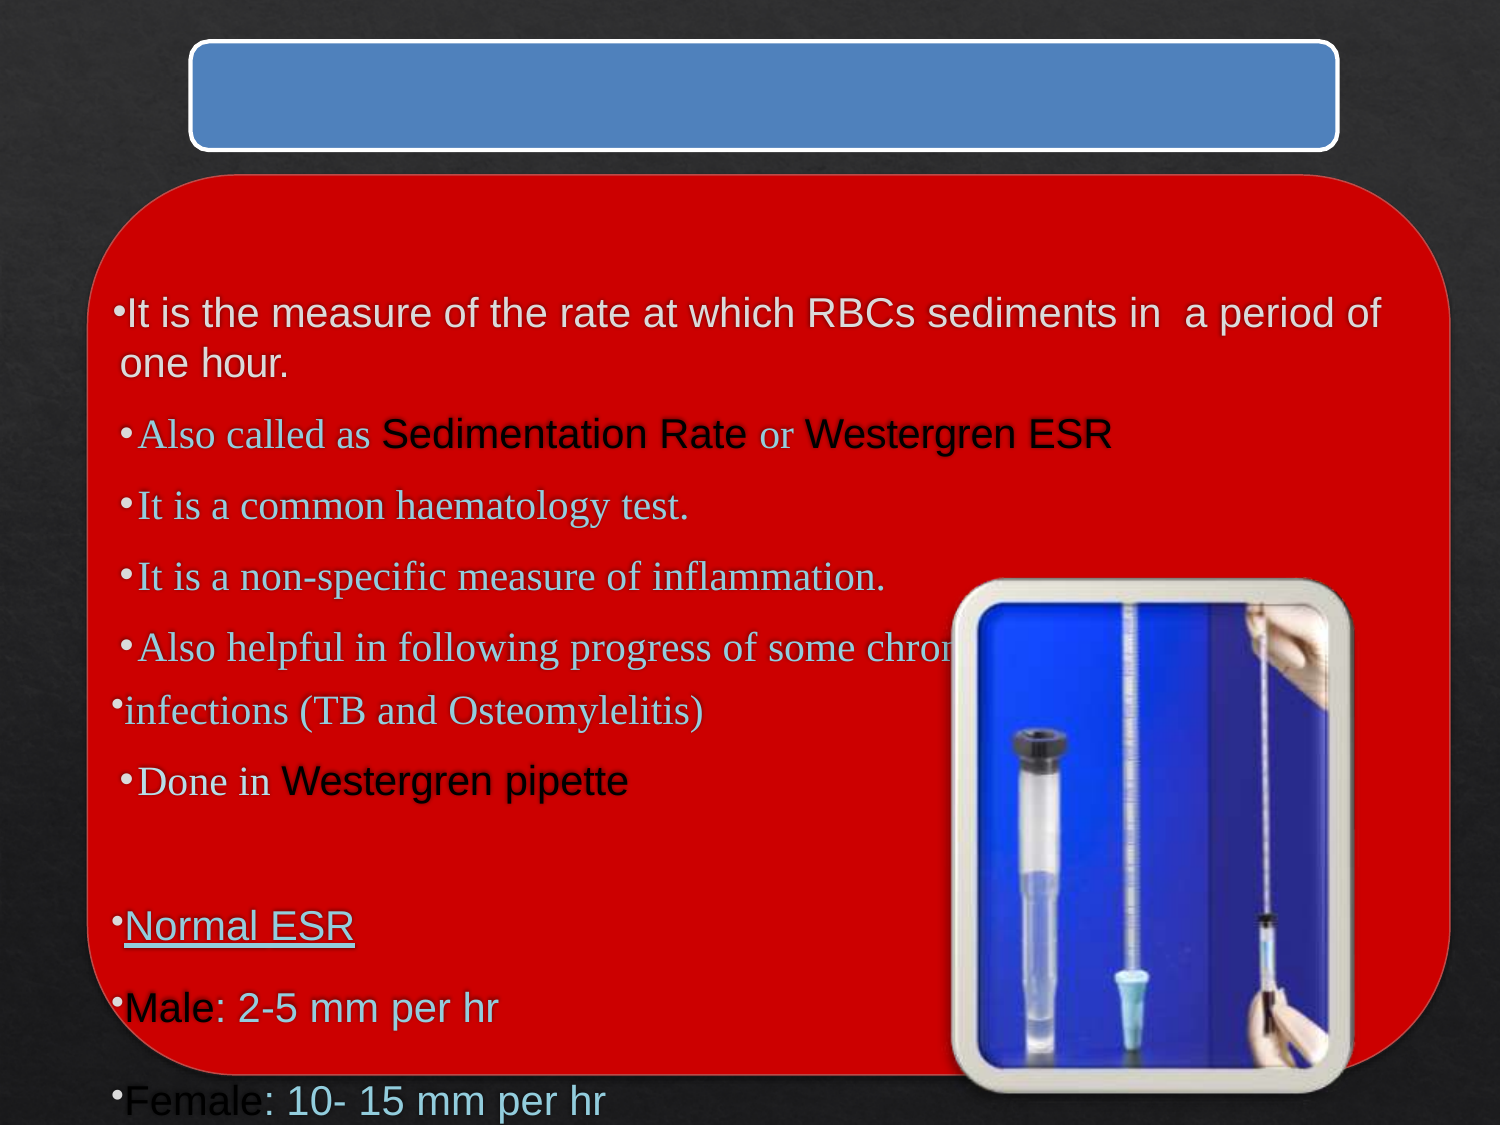

# Erythrocyte Sedimentation Rate (ESR)

It is the measure of the rate at which RBCs sediments in  a period of one hour.
Also called as Sedimentation Rate or Westergren ESR
It is a common haematology test.
It is a non-specific measure of inflammation.
Also helpful in following progress of some chronic
infections (TB and Osteomylelitis)
Done in Westergren pipette

Normal ESR
Male: 2-5 mm per hr
Female: 10- 15 mm per hr